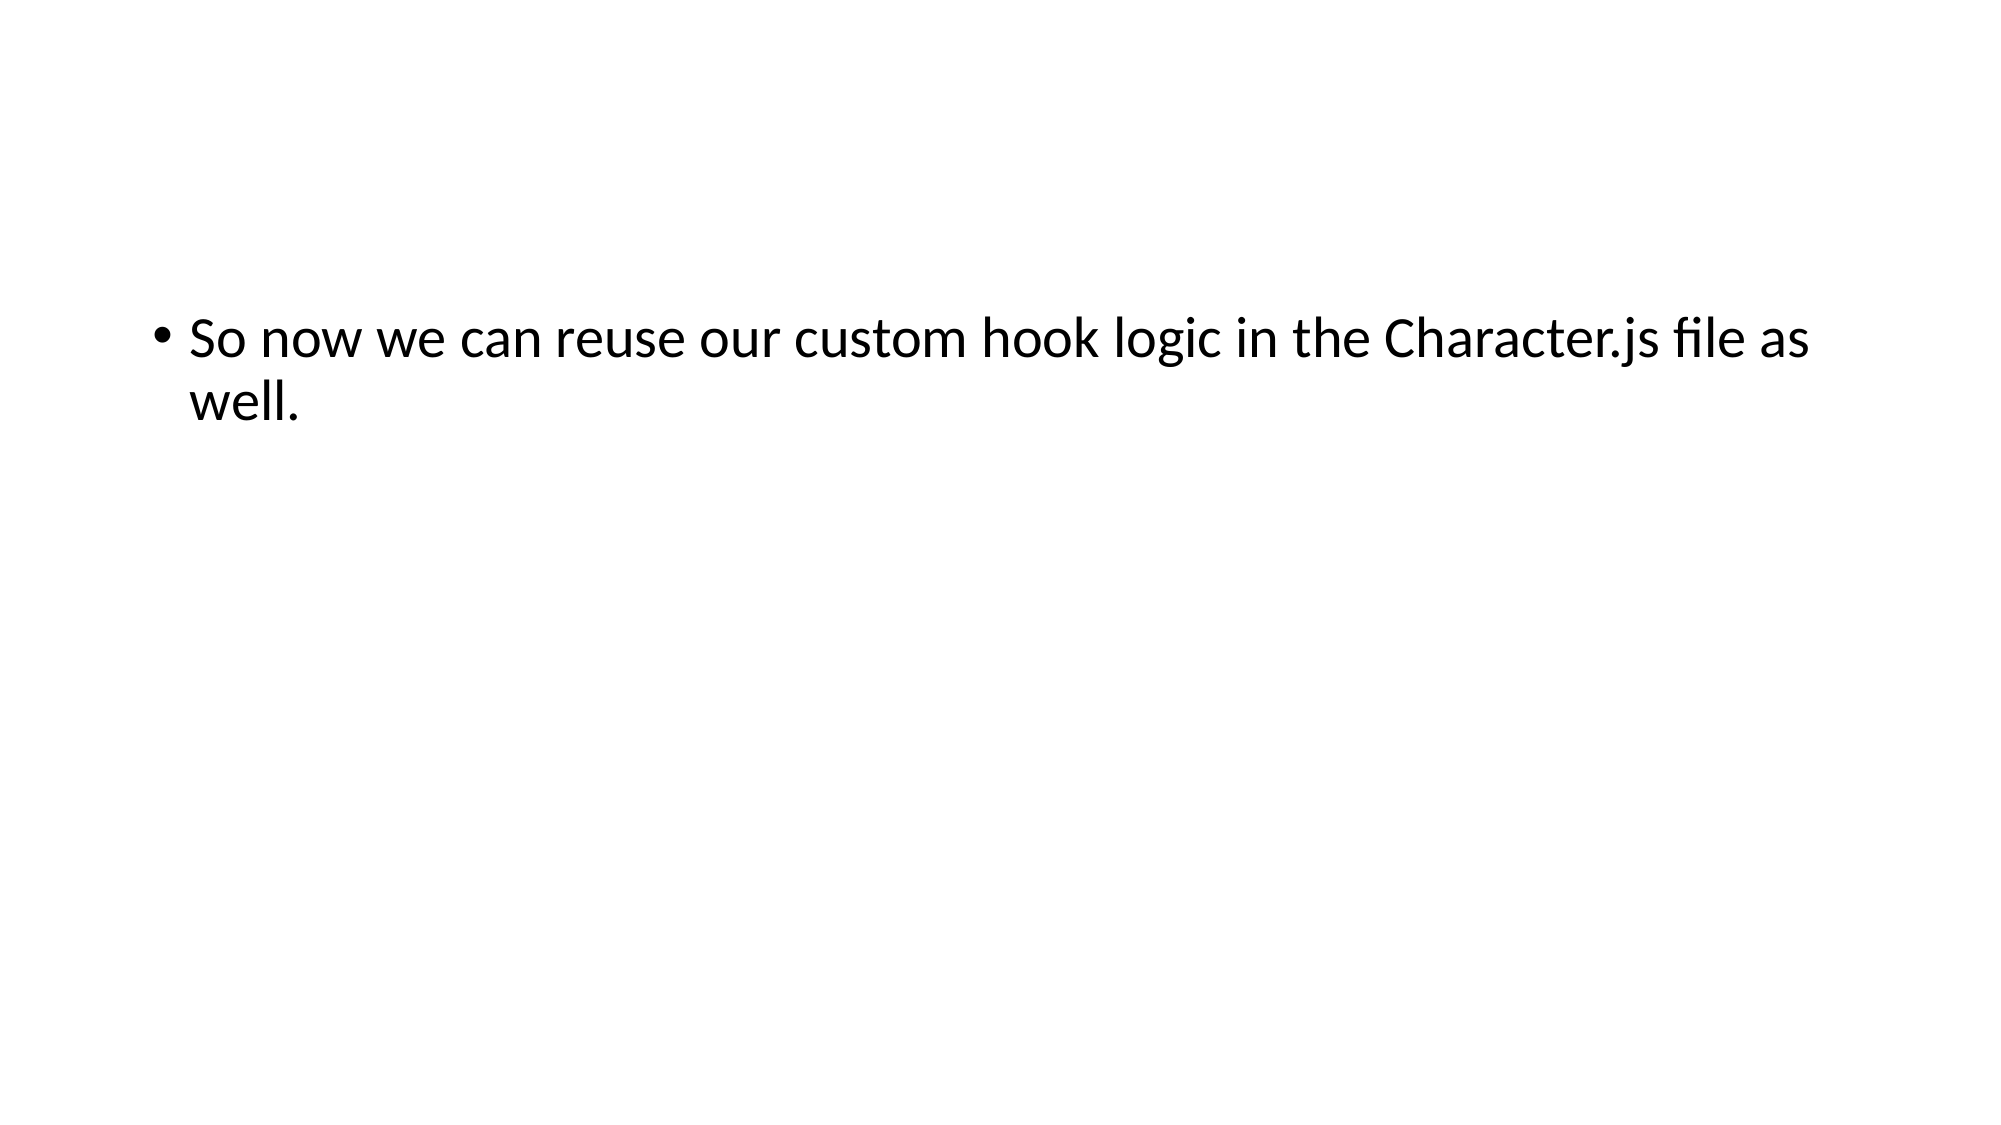

#
So now we can reuse our custom hook logic in the Character.js file as well.